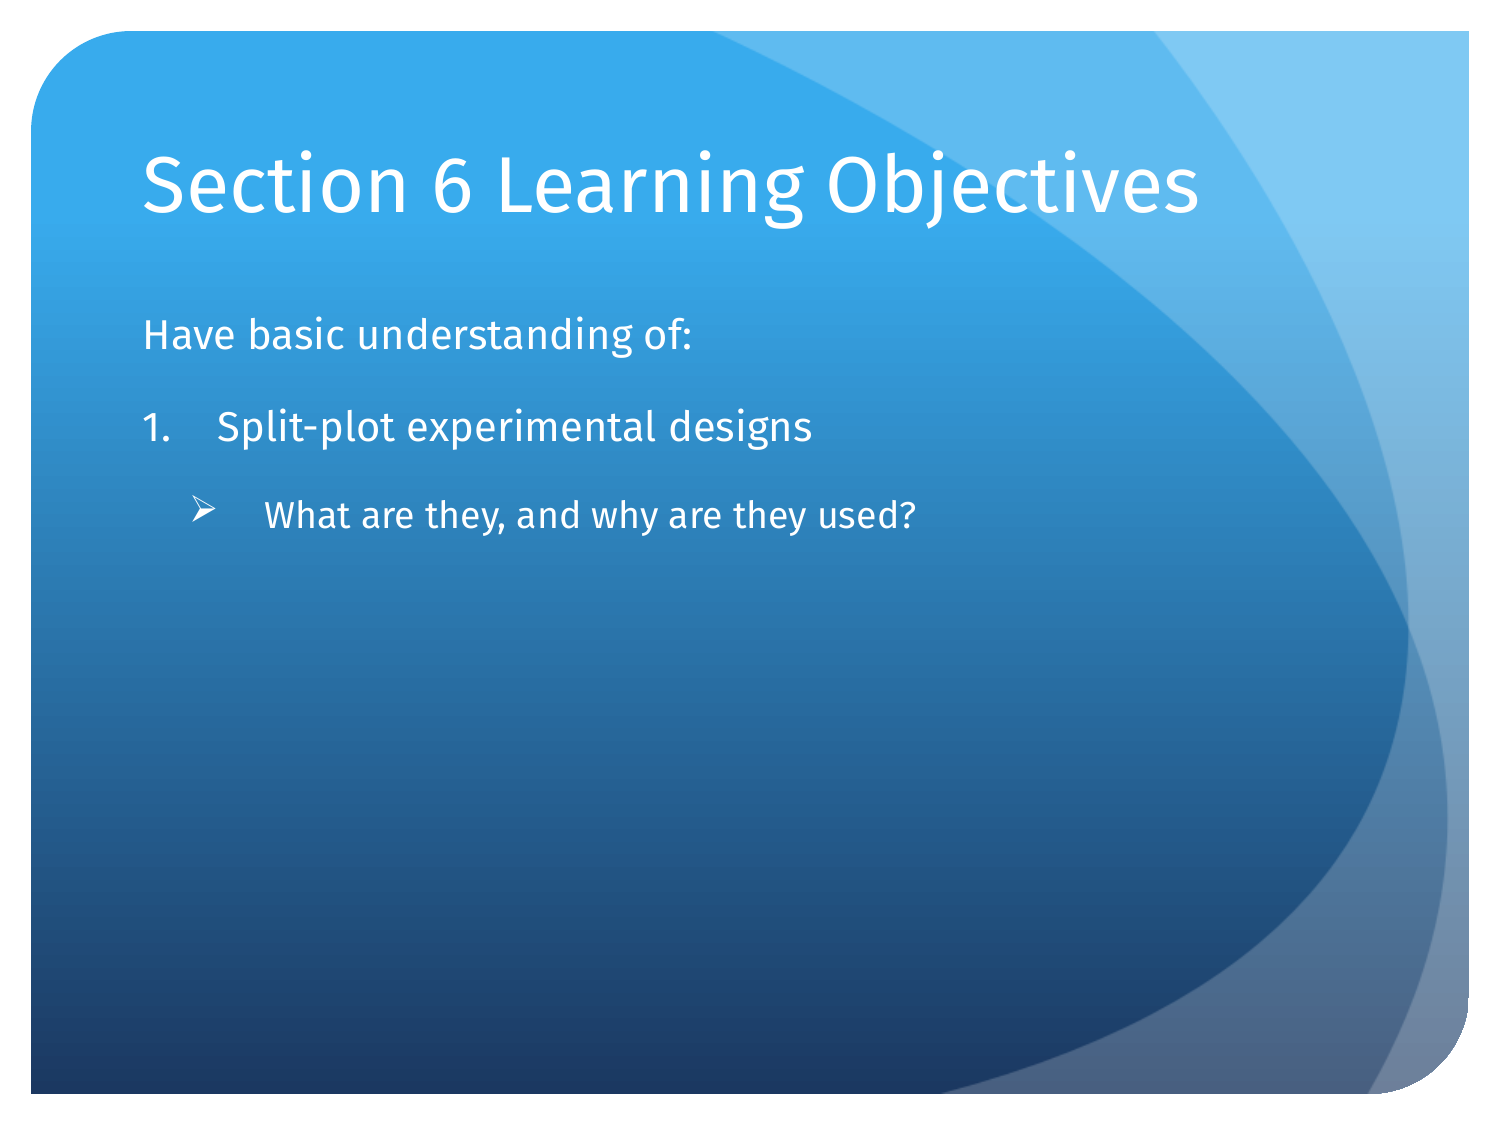

# Section 6 Learning Objectives
Have basic understanding of:
Split-plot experimental designs
What are they, and why are they used?